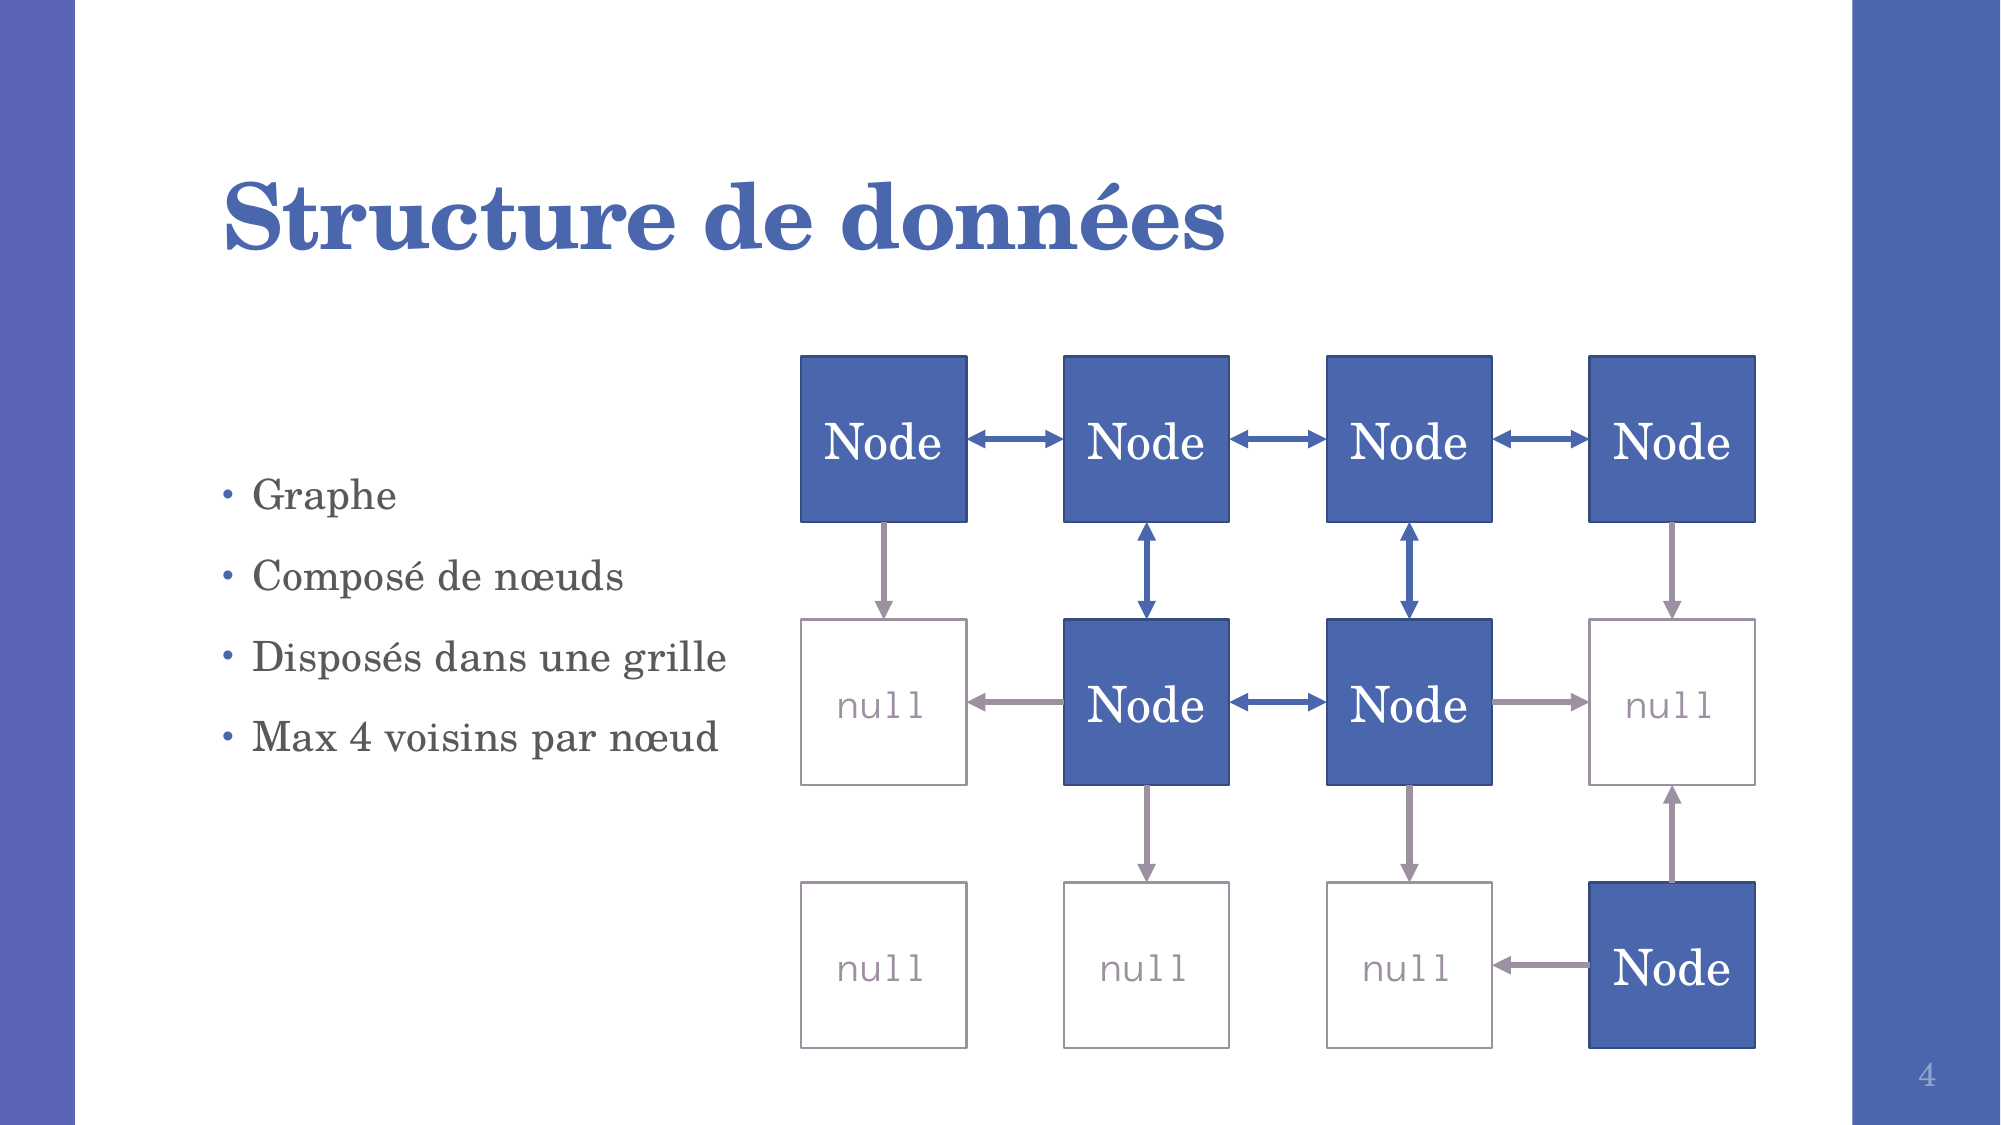

# Structure de données
Graphe
Composé de nœuds
Disposés dans une grille
Max 4 voisins par nœud

Node
Node
Node
Node
null
Node
Node
null
null
null
null
Node
4